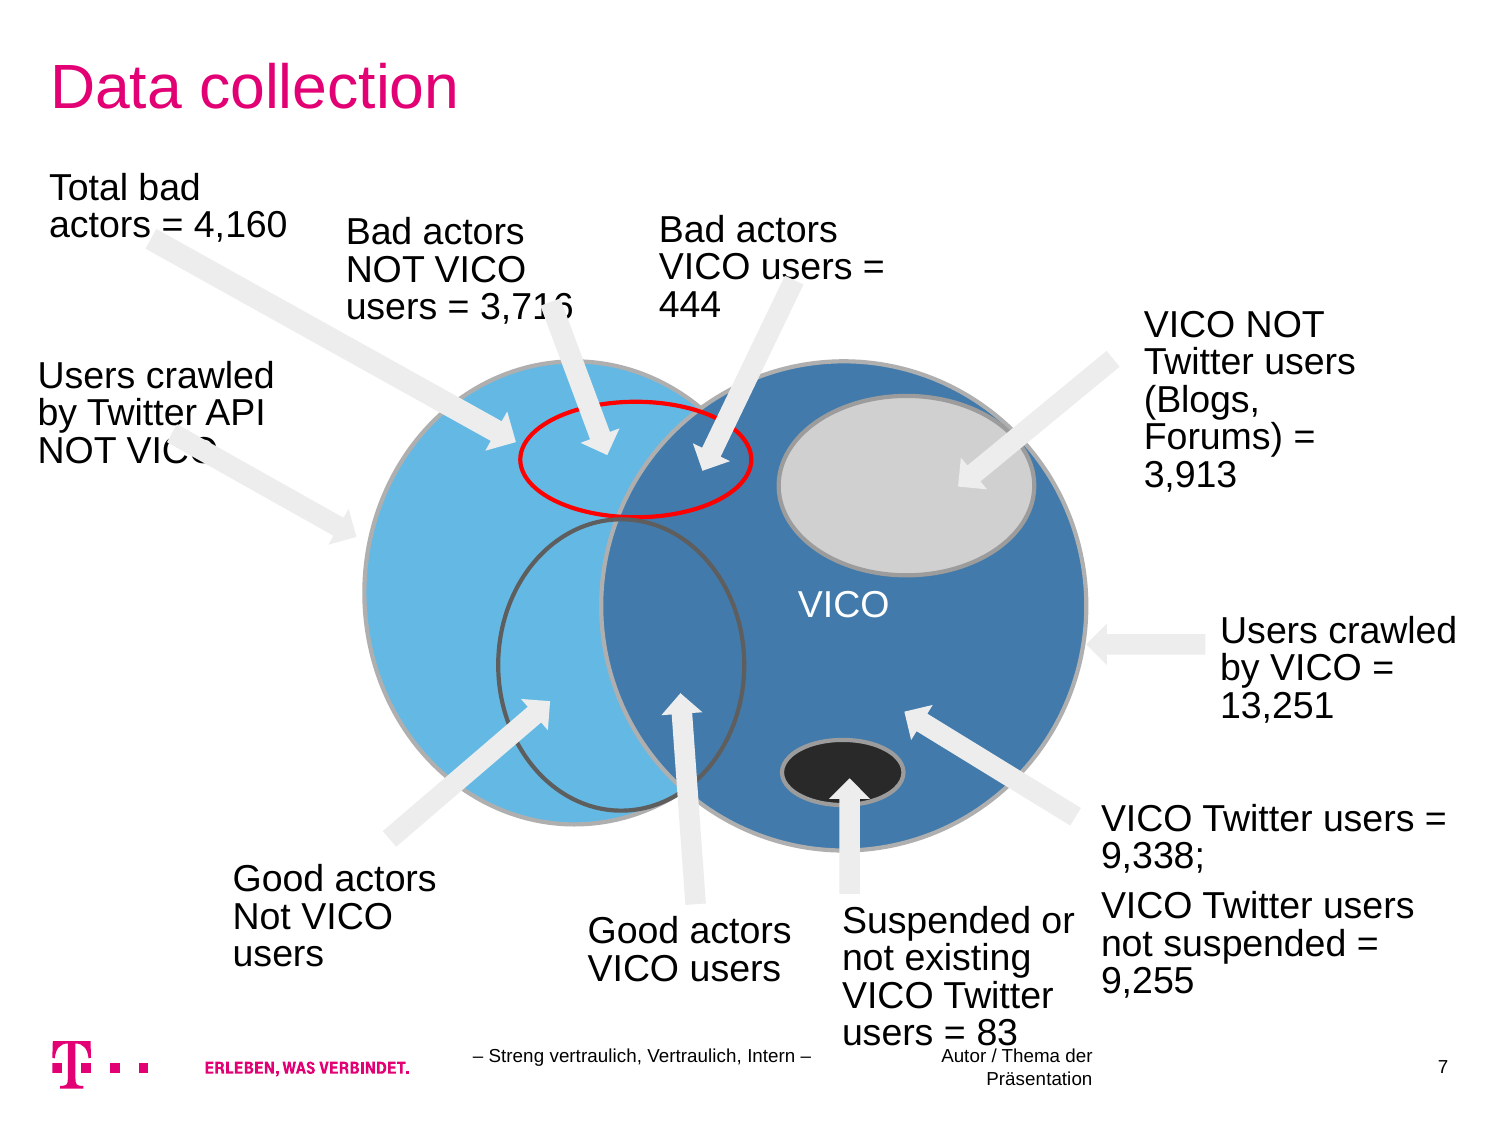

# Data collection

Total bad actors = 4,160
Bad actors VICO users = 444
Bad actors NOT VICO users = 3,716

VICO NOT Twitter users (Blogs, Forums) = 3,913

Users crawled by Twitter API NOT VICO

VICO

Users crawled by VICO = 13,251

VICO Twitter users = 9,338;
VICO Twitter users not suspended = 9,255
Good actors Not VICO users
Suspended or not existing VICO Twitter users = 83
Good actors VICO users
– Streng vertraulich, Vertraulich, Intern –                         Autor / Thema der Präsentation
7